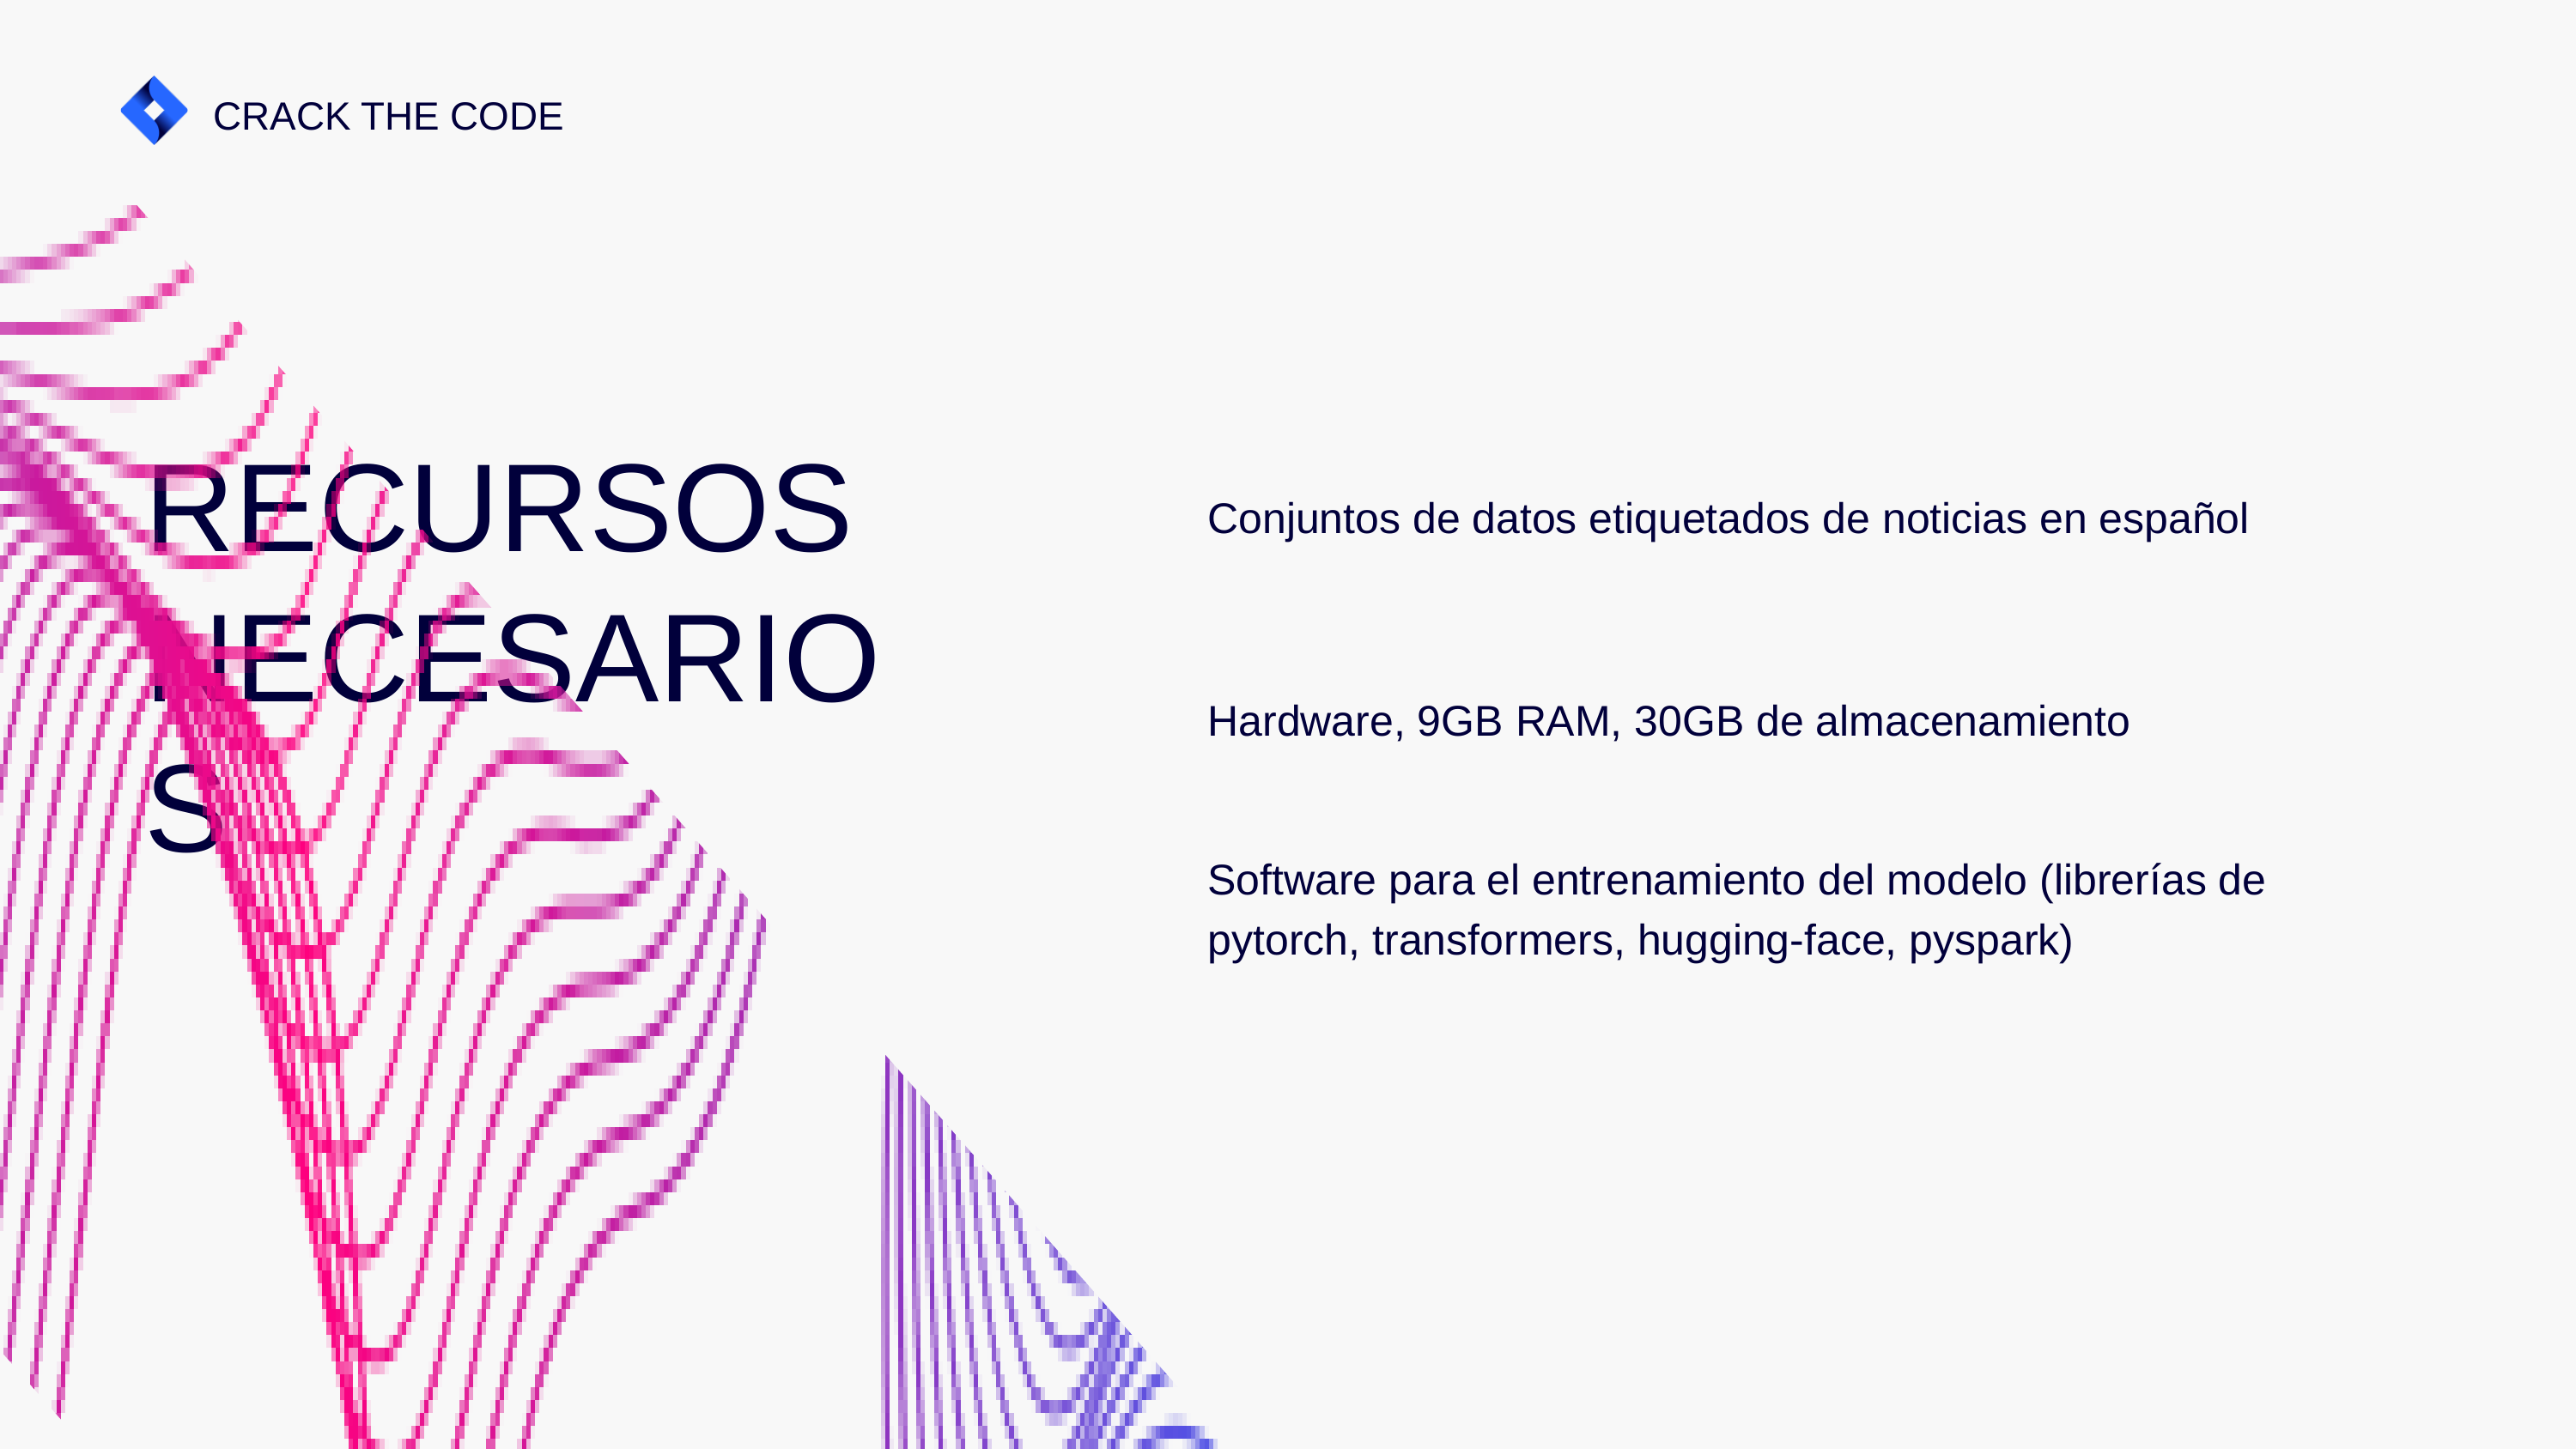

CRACK THE CODE
RECURSOS
NECESARIOS
Conjuntos de datos etiquetados de noticias en español

Hardware, 9GB RAM, 30GB de almacenamiento
Software para el entrenamiento del modelo (librerías de pytorch, transformers, hugging-face, pyspark)